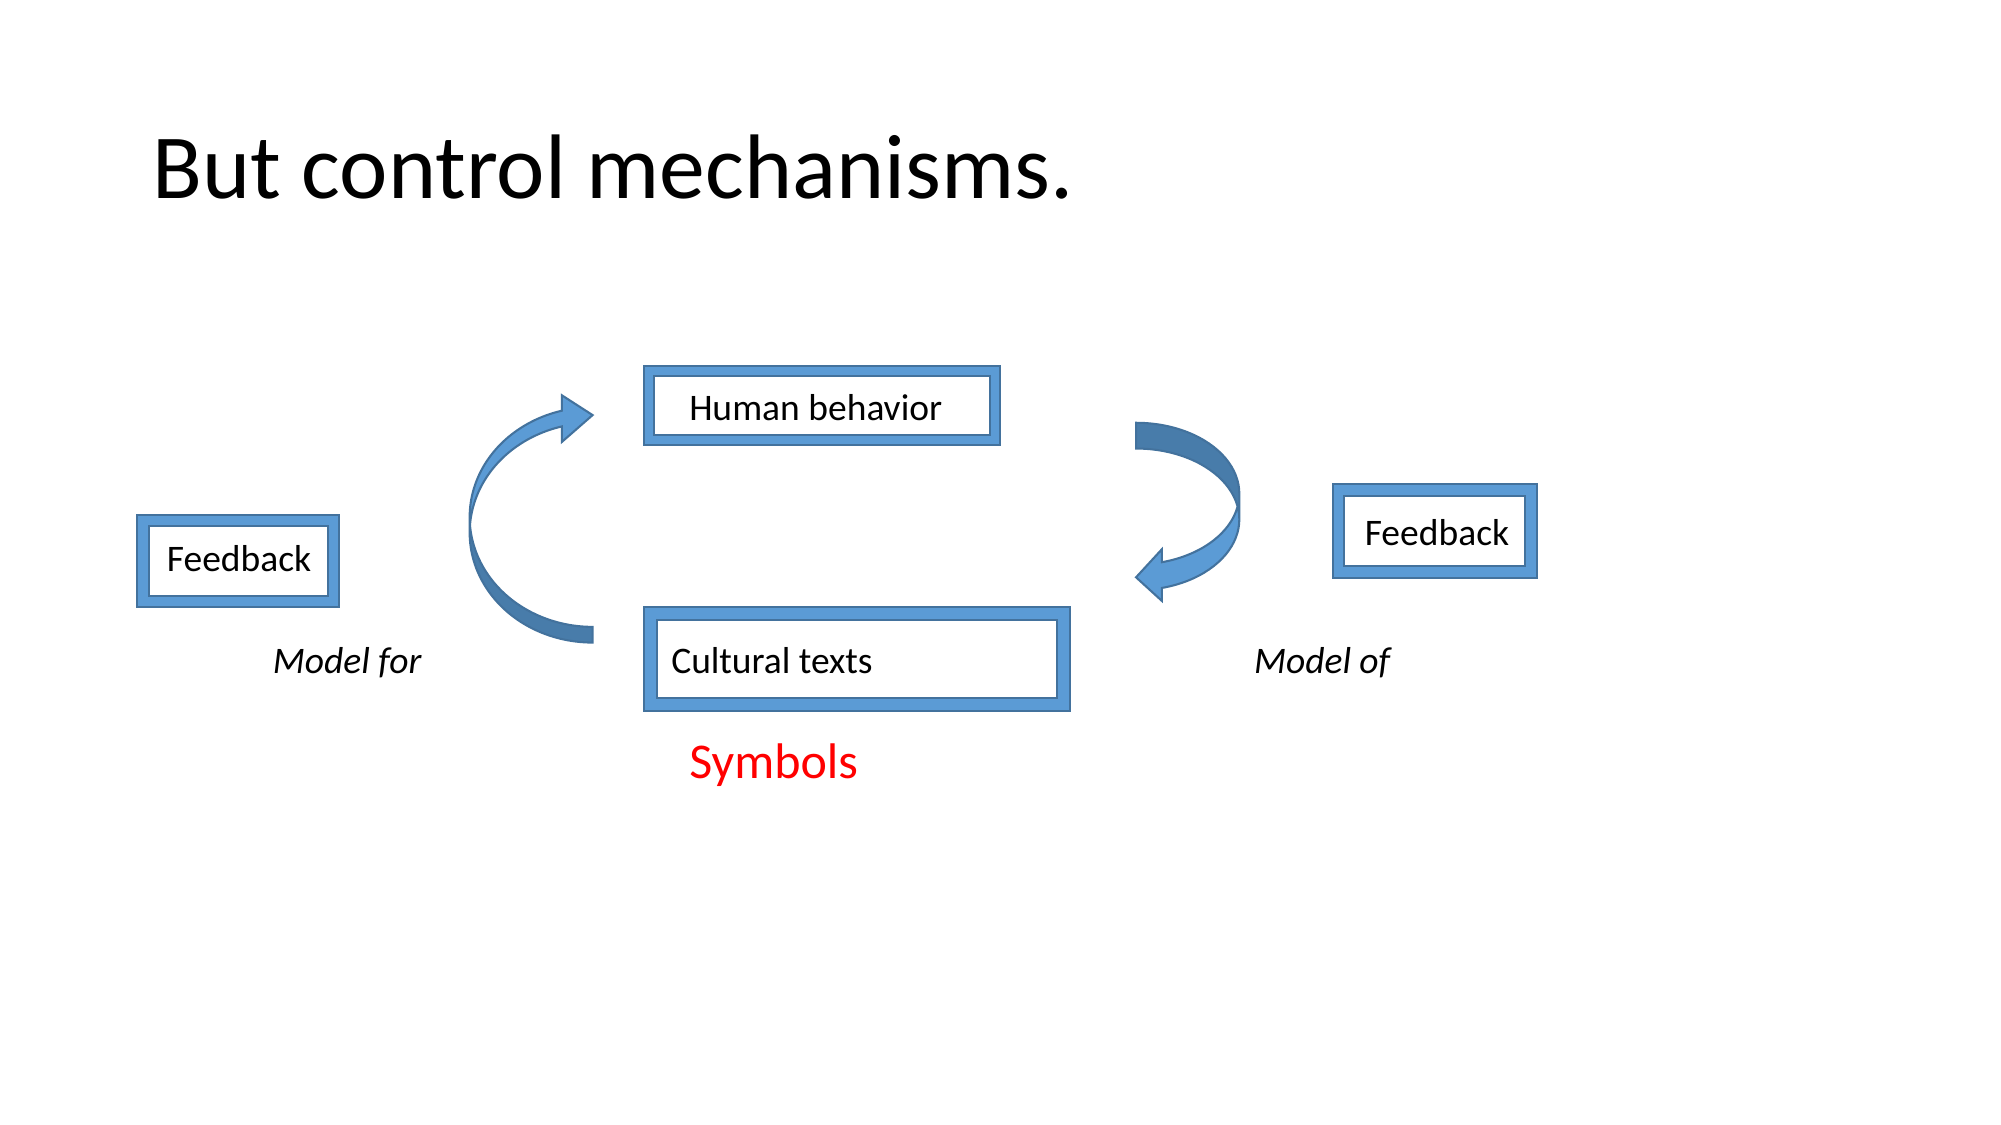

# But control mechanisms.

Human behavior

Feedback

Feedback

Model for
Cultural texts
Model of
Symbols